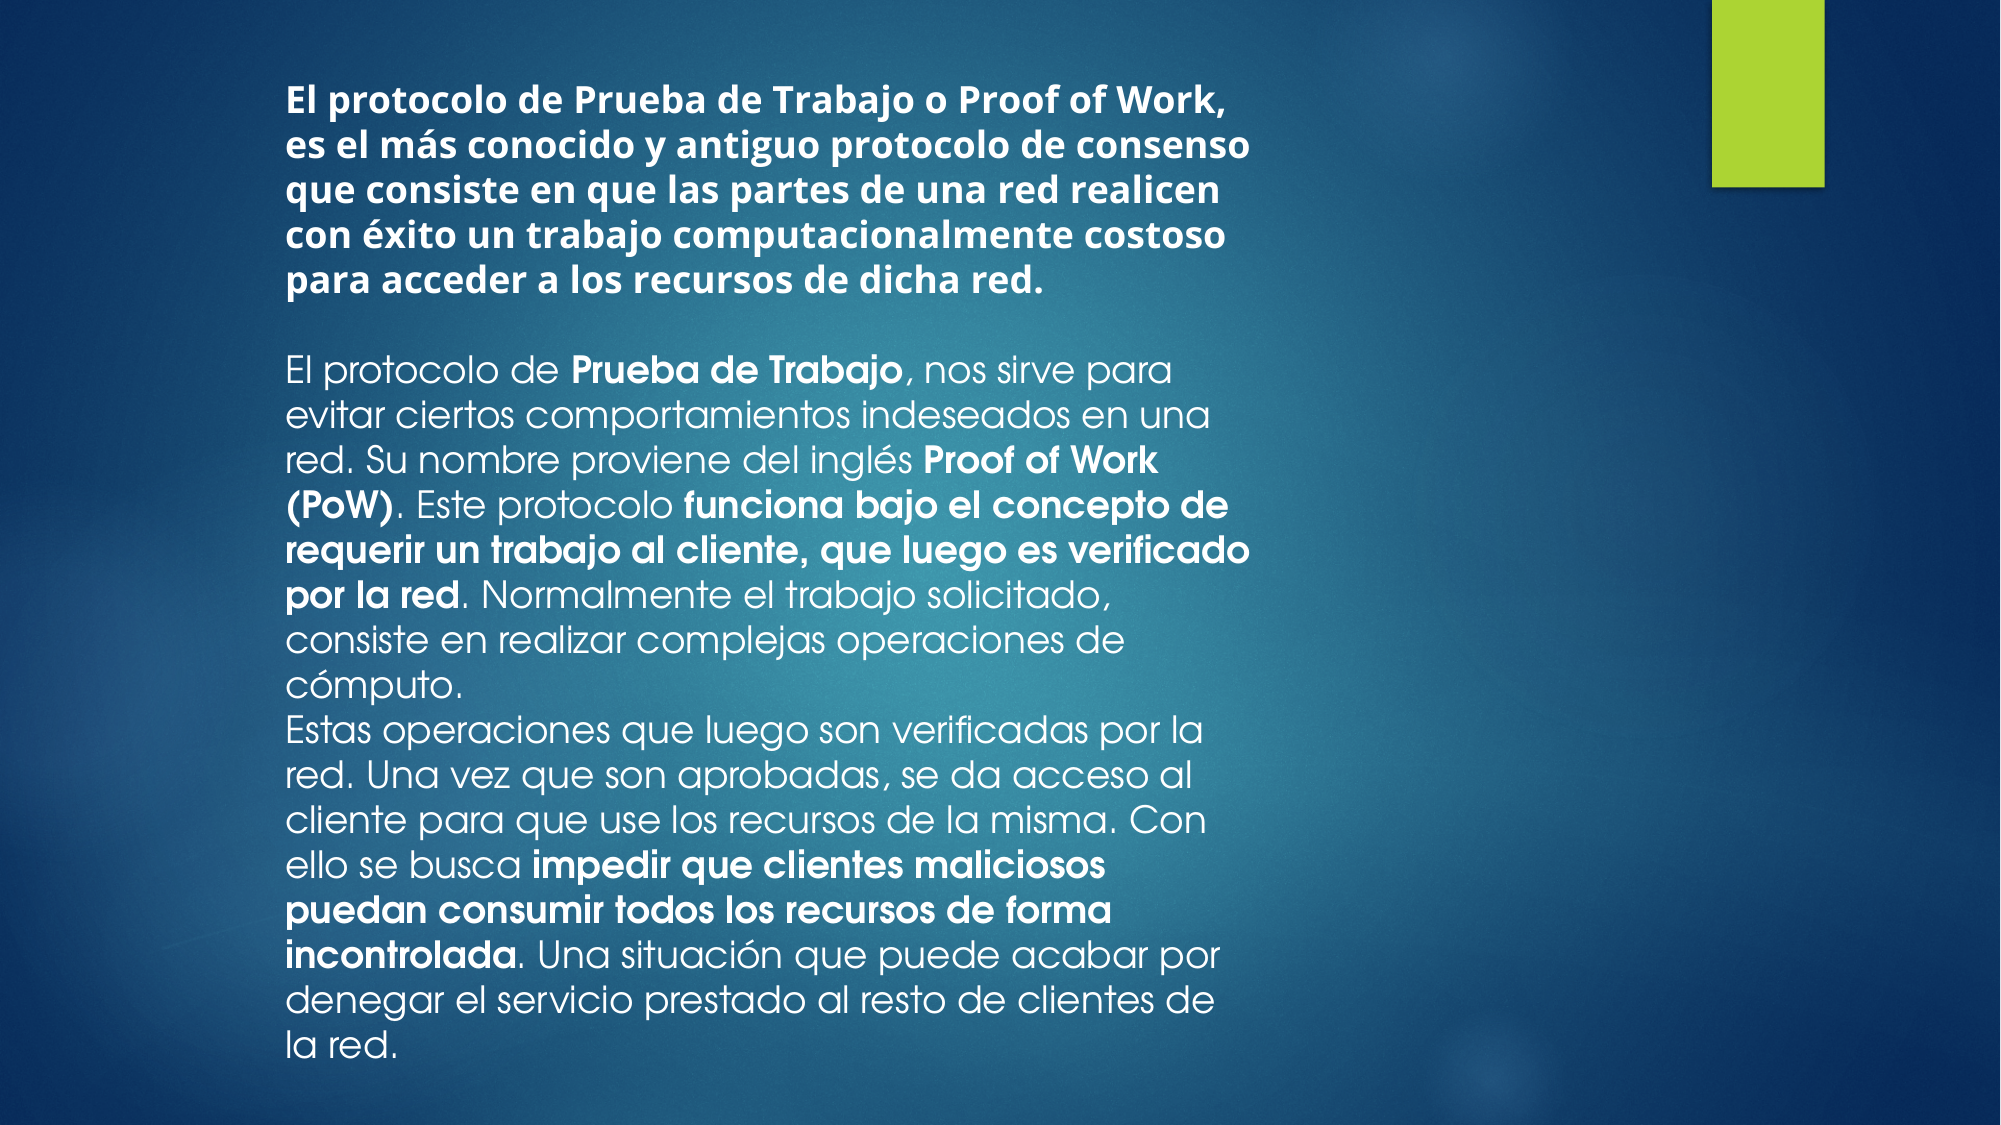

El protocolo de Prueba de Trabajo o Proof of Work, es el más conocido y antiguo protocolo de consenso que consiste en que las partes de una red realicen con éxito un trabajo computacionalmente costoso para acceder a los recursos de dicha red.
El protocolo de Prueba de Trabajo, nos sirve para evitar ciertos comportamientos indeseados en una red. Su nombre proviene del inglés Proof of Work (PoW). Este protocolo funciona bajo el concepto de requerir un trabajo al cliente, que luego es verificado por la red. Normalmente el trabajo solicitado, consiste en realizar complejas operaciones de cómputo.
Estas operaciones que luego son verificadas por la red. Una vez que son aprobadas, se da acceso al cliente para que use los recursos de la misma. Con ello se busca impedir que clientes maliciosos puedan consumir todos los recursos de forma incontrolada. Una situación que puede acabar por denegar el servicio prestado al resto de clientes de la red.